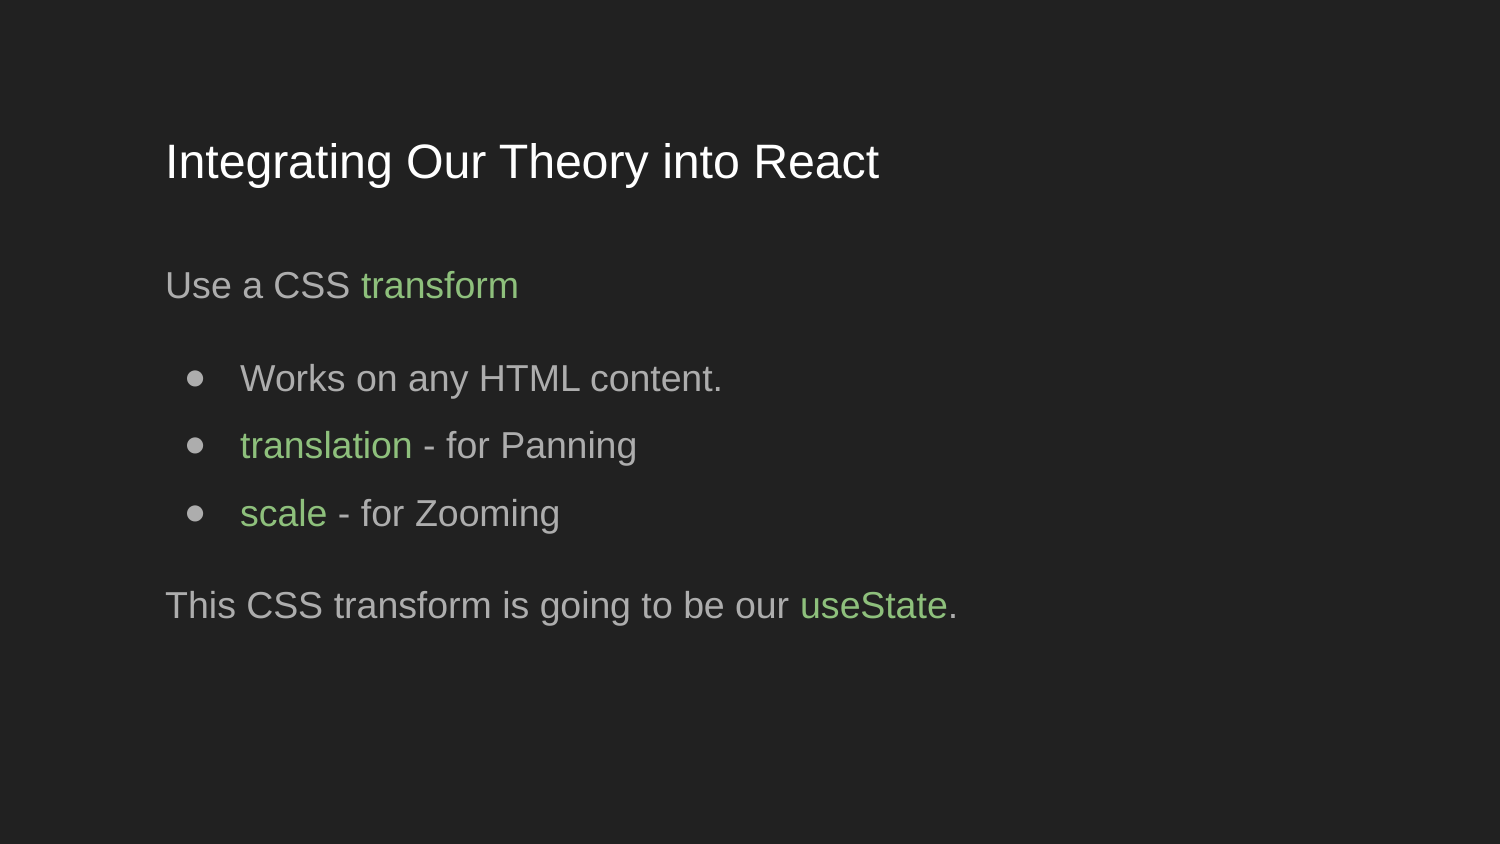

# Integrating Our Theory into React
Use a CSS transform
Works on any HTML content.
translation - for Panning
scale - for Zooming
This CSS transform is going to be our useState.